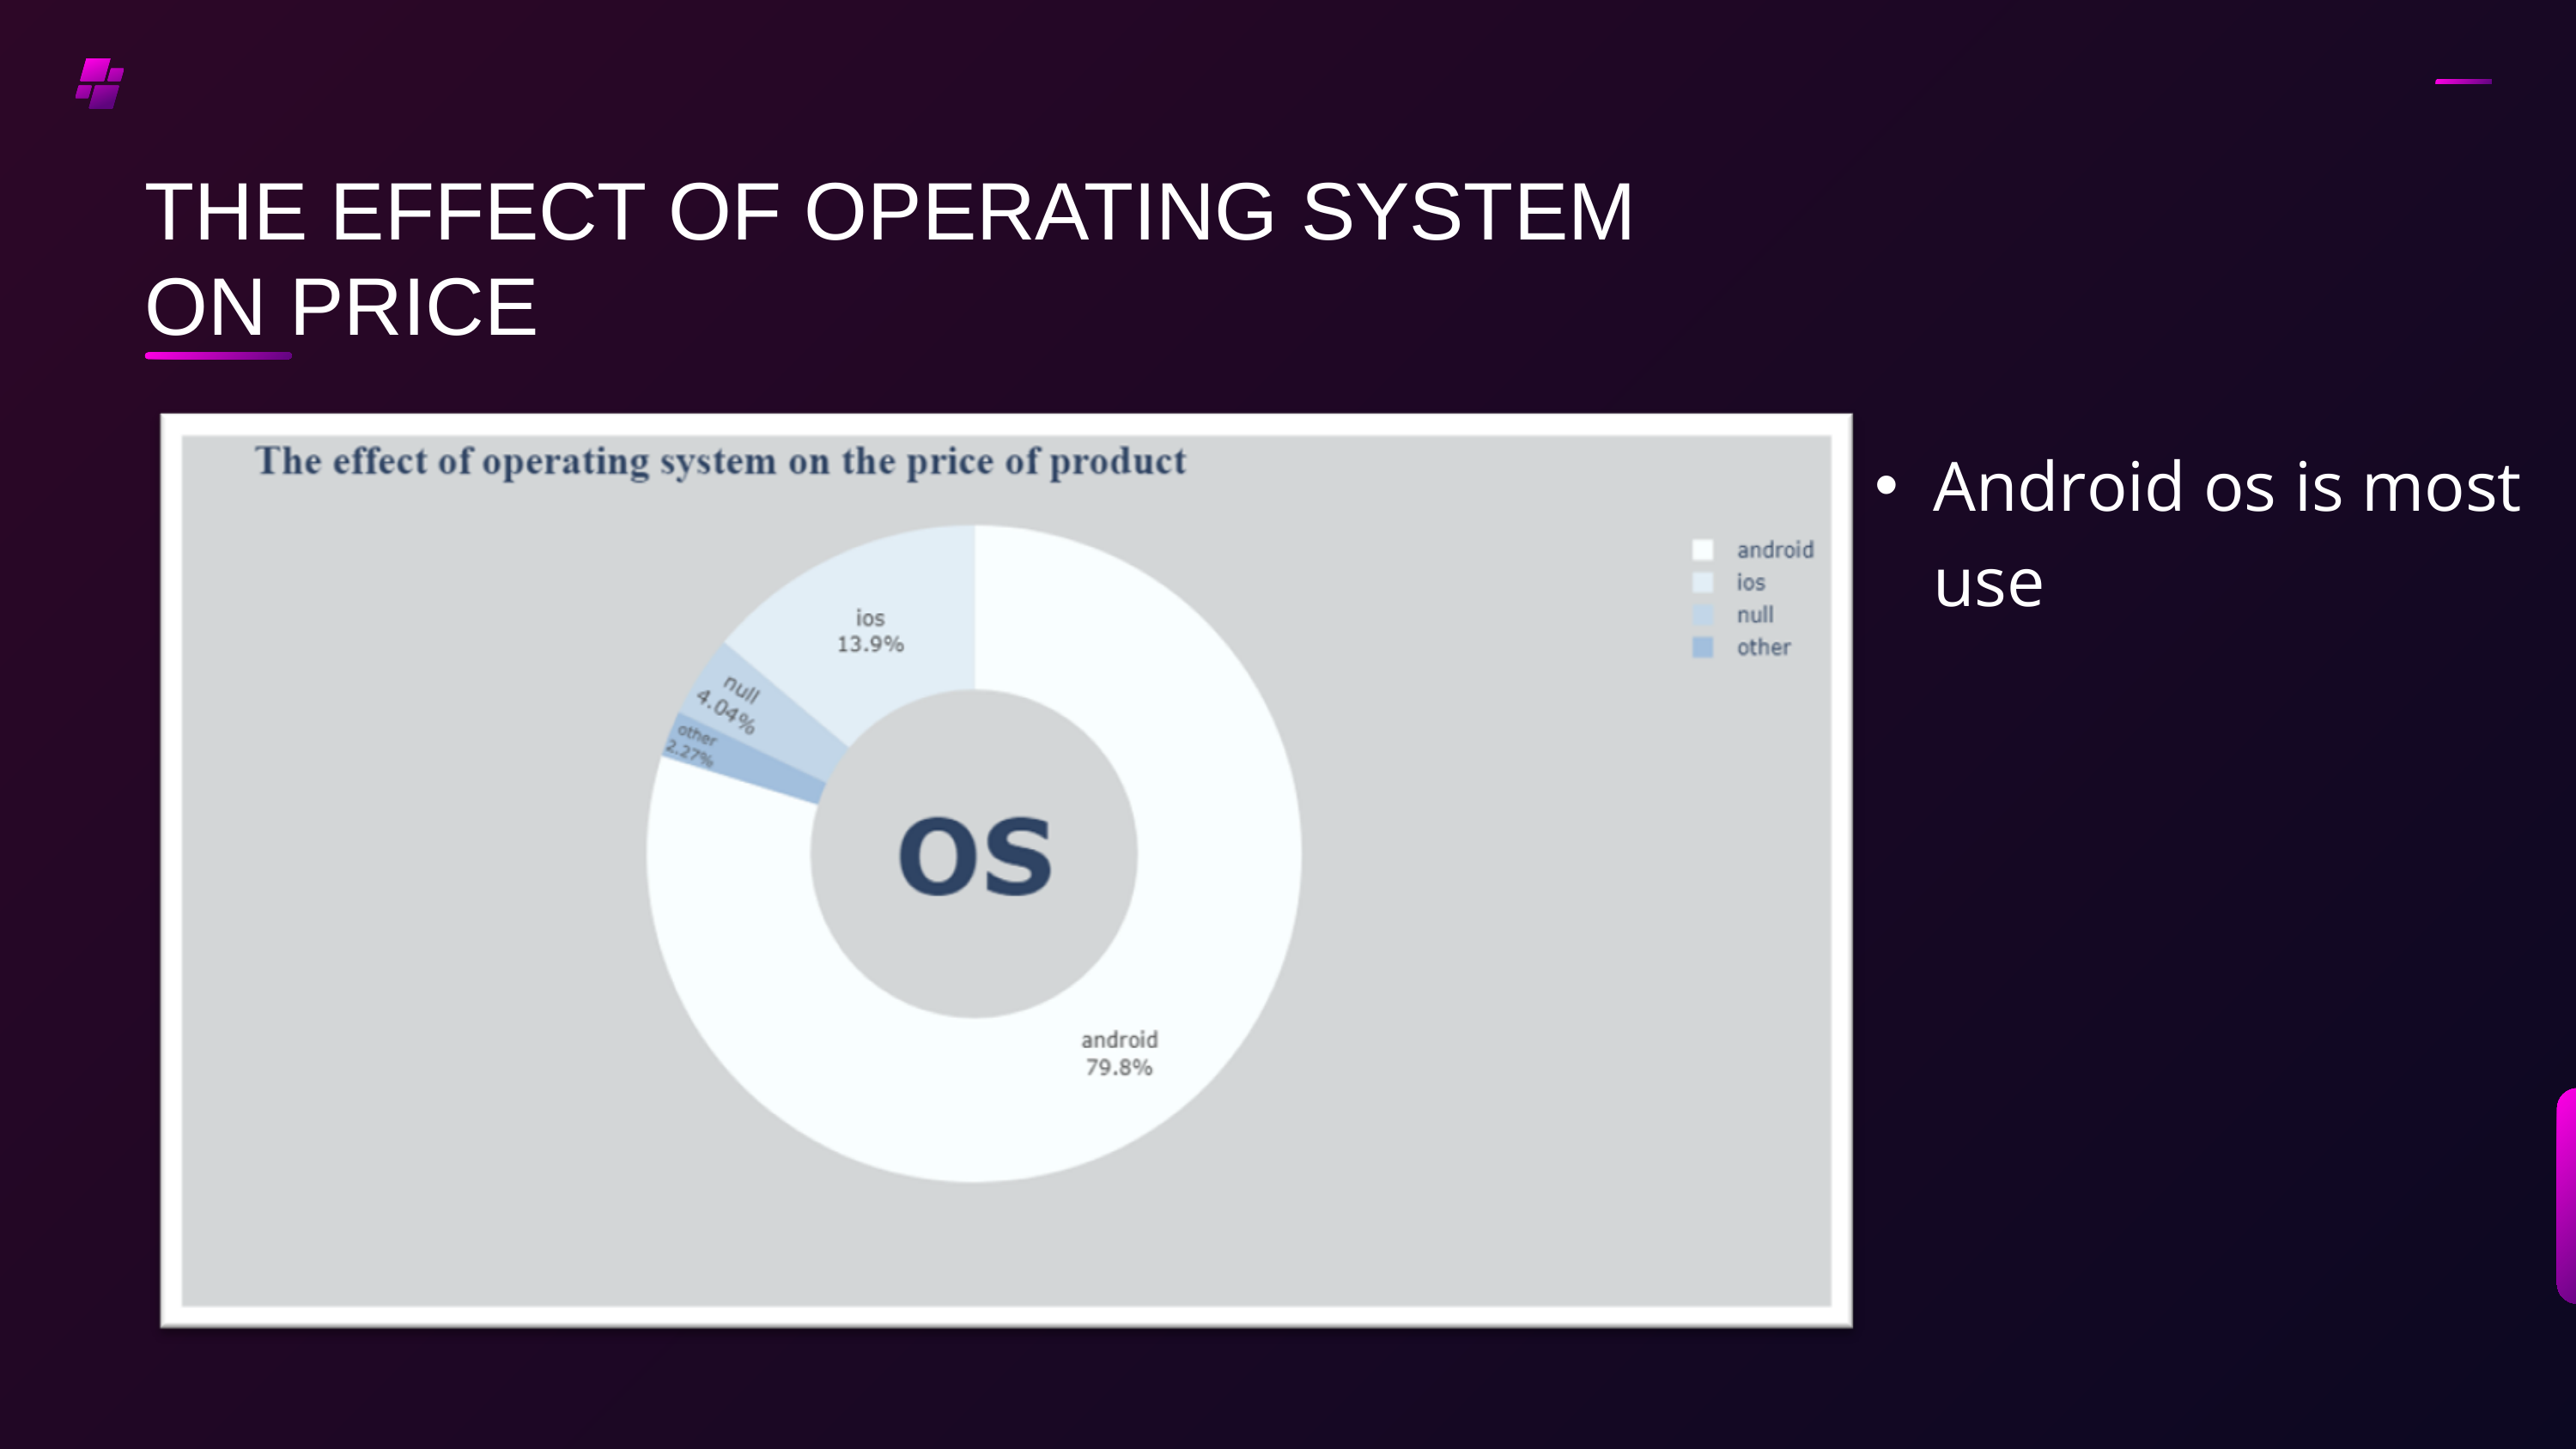

THE EFFECT OF OPERATING SYSTEM ON PRICE

Android os is most use